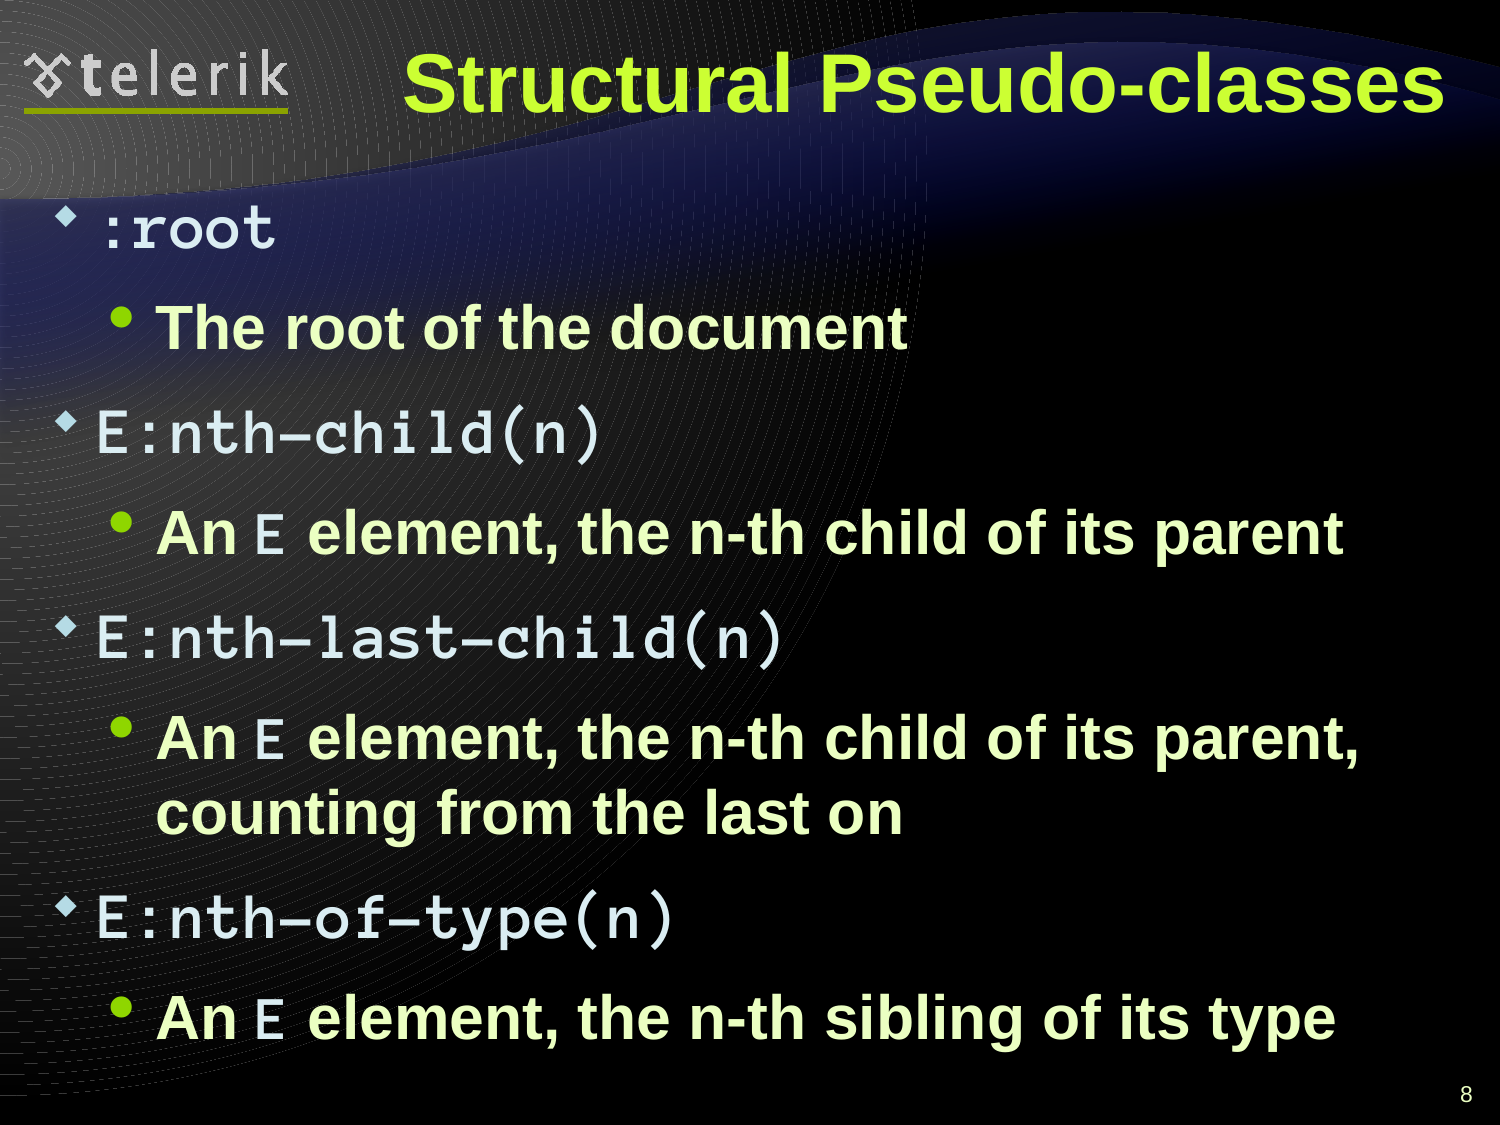

# Structural Pseudo-classes
:root
The root of the document
E:nth-child(n)
An E element, the n-th child of its parent
E:nth-last-child(n)
An E element, the n-th child of its parent, counting from the last on
E:nth-of-type(n)
An E element, the n-th sibling of its type
8